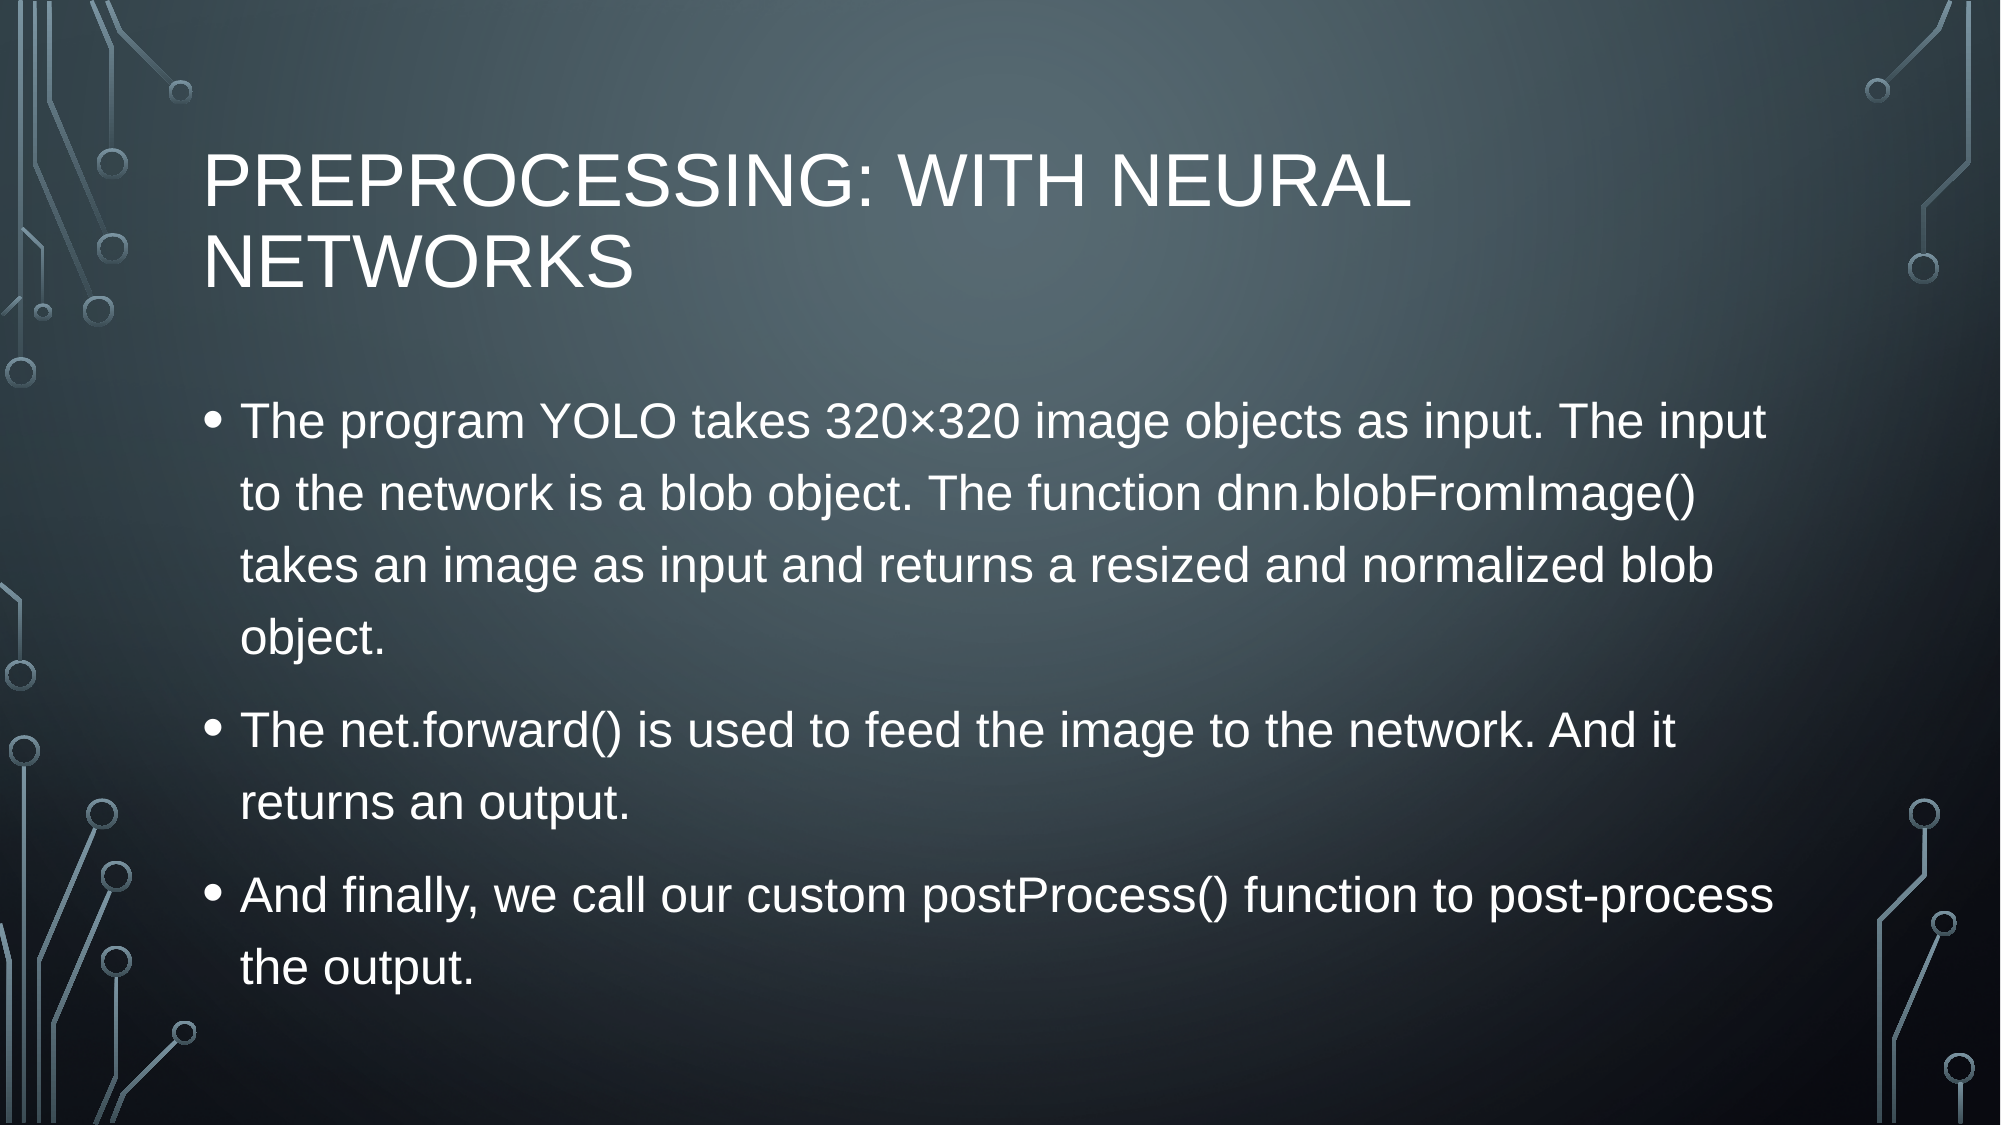

# Preprocessing: with neural networks
The program YOLO takes 320×320 image objects as input. The input to the network is a blob object. The function dnn.blobFromImage() takes an image as input and returns a resized and normalized blob object.
The net.forward() is used to feed the image to the network. And it returns an output.
And finally, we call our custom postProcess() function to post-process the output.